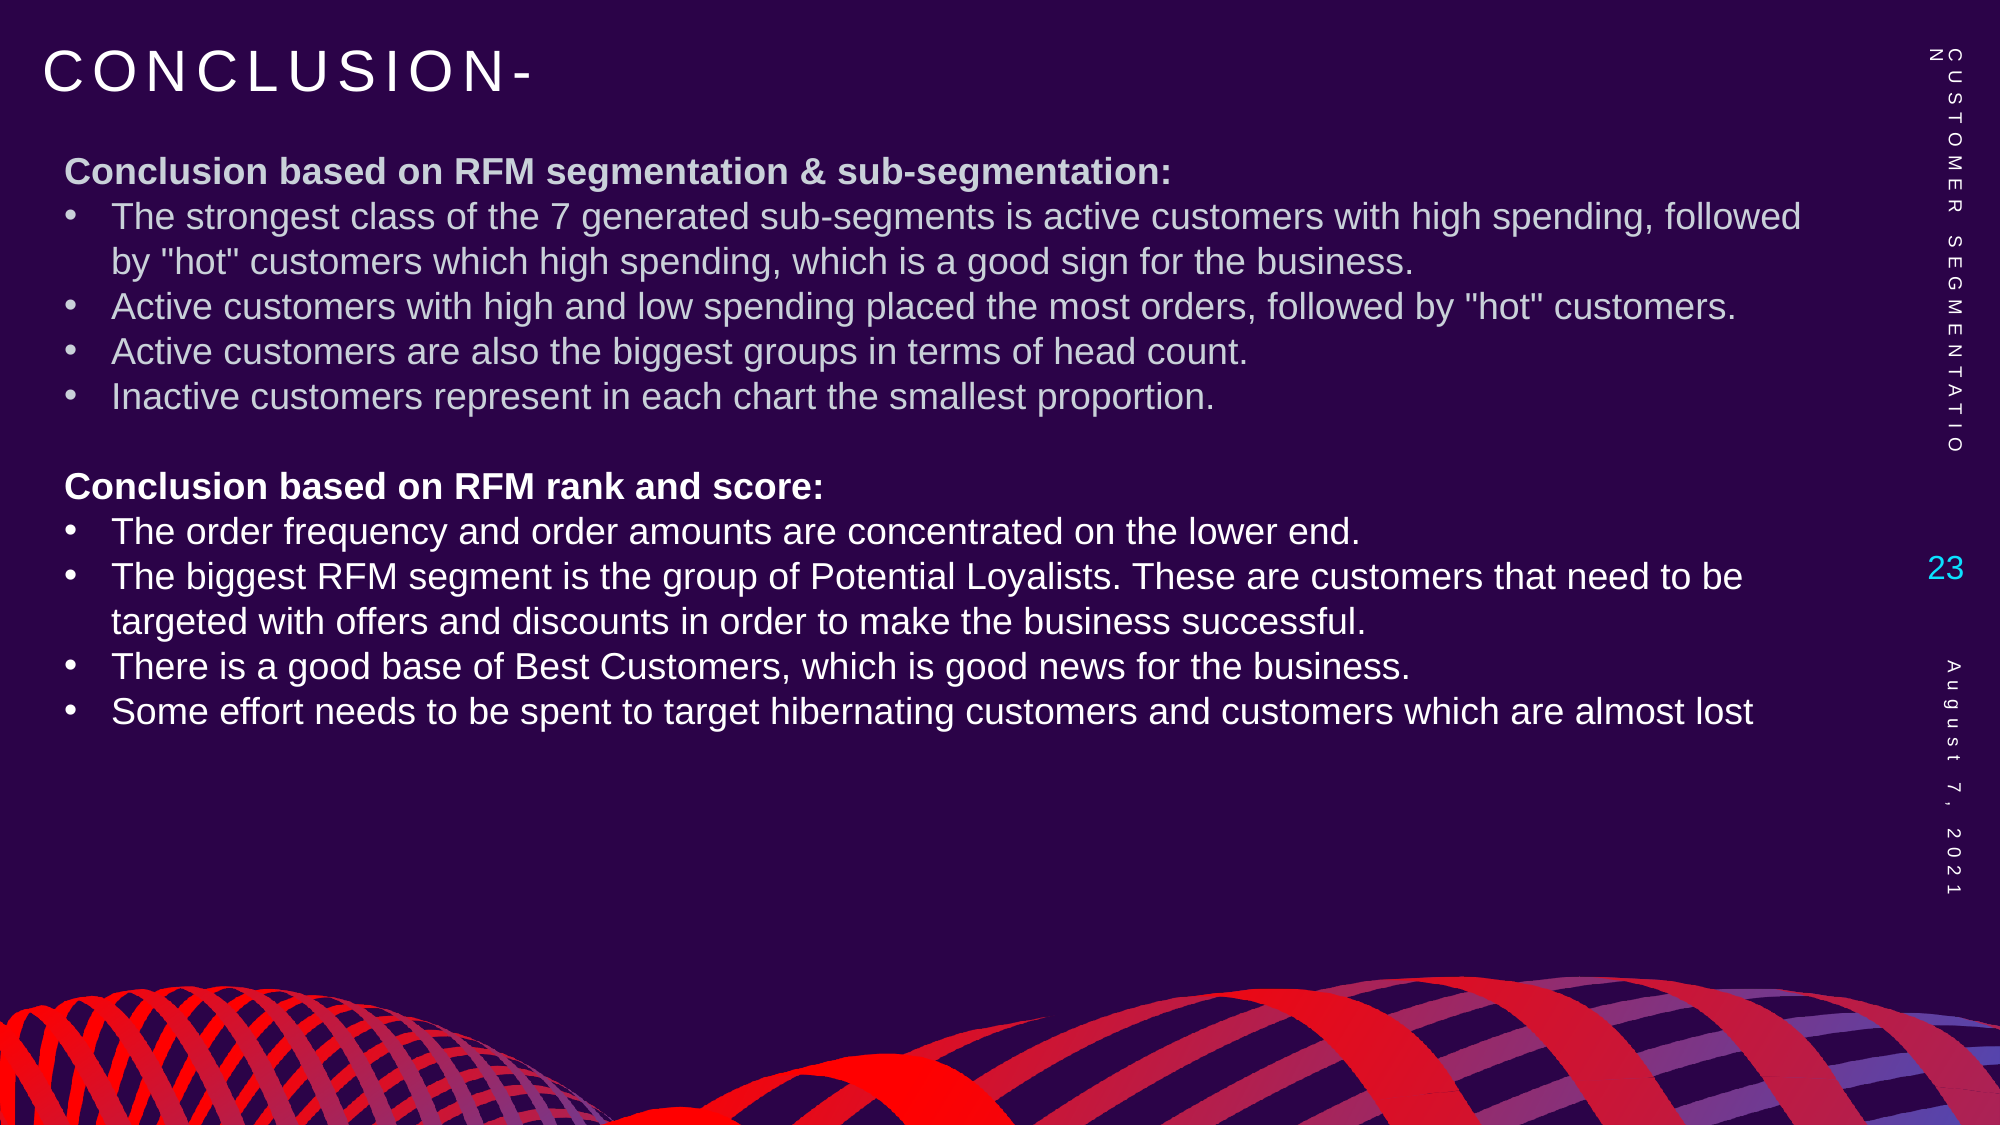

# conclusion-
Conclusion based on RFM segmentation & sub-segmentation:
The strongest class of the 7 generated sub-segments is active customers with high spending, followed by "hot" customers which high spending, which is a good sign for the business.
Active customers with high and low spending placed the most orders, followed by "hot" customers.
Active customers are also the biggest groups in terms of head count.
Inactive customers represent in each chart the smallest proportion.

Conclusion based on RFM rank and score:
The order frequency and order amounts are concentrated on the lower end.
The biggest RFM segment is the group of Potential Loyalists. These are customers that need to be targeted with offers and discounts in order to make the business successful.
There is a good base of Best Customers, which is good news for the business.
Some effort needs to be spent to target hibernating customers and customers which are almost lost

Customer Segmentation
23
August 7, 2021